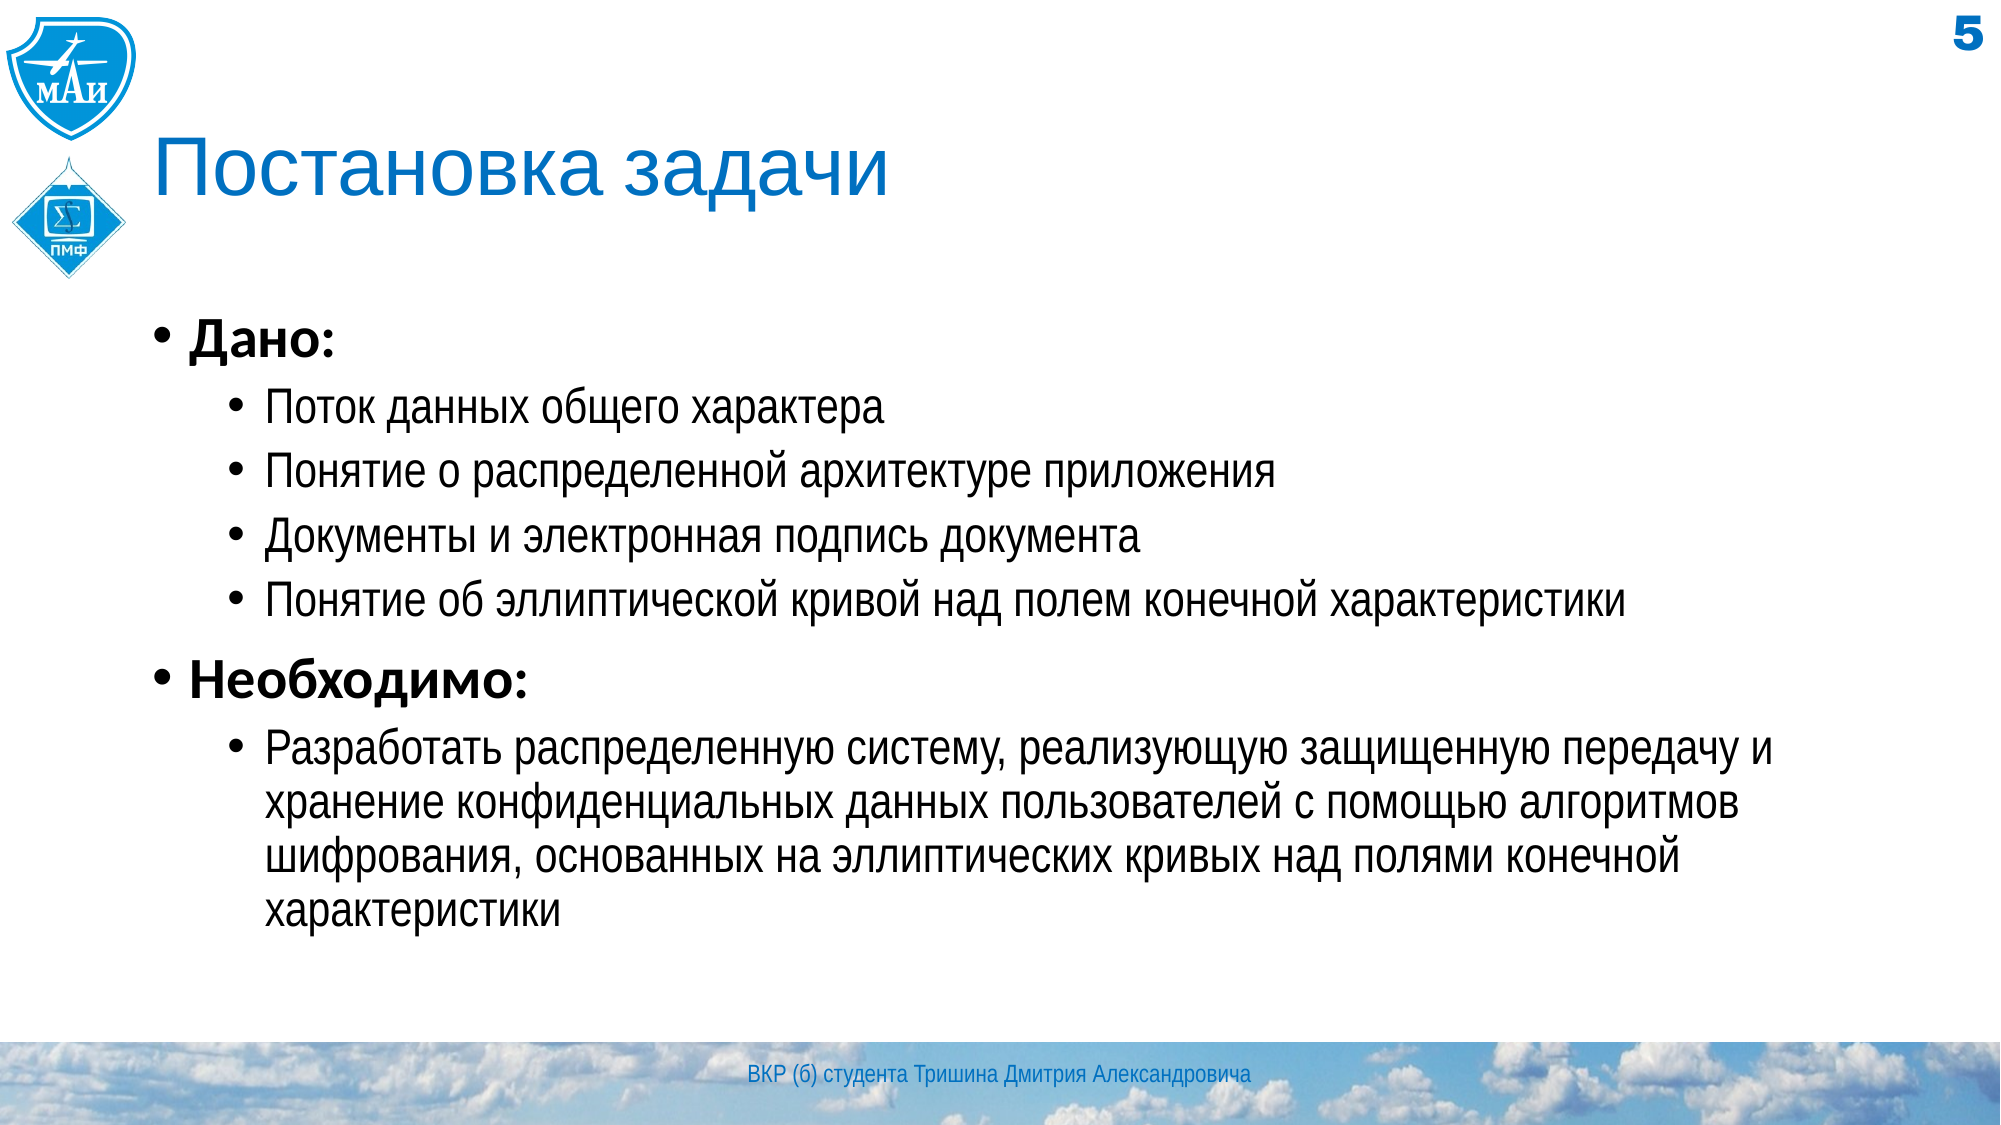

5
# Постановка задачи
Дано:
Поток данных общего характера
Понятие о распределенной архитектуре приложения
Документы и электронная подпись документа
Понятие об эллиптической кривой над полем конечной характеристики
Необходимо:
Разработать распределенную систему, реализующую защищенную передачу и хранение конфиденциальных данных пользователей с помощью алгоритмов шифрования, основанных на эллиптических кривых над полями конечной характеристики
ВКР (б) студента Тришина Дмитрия Александровича